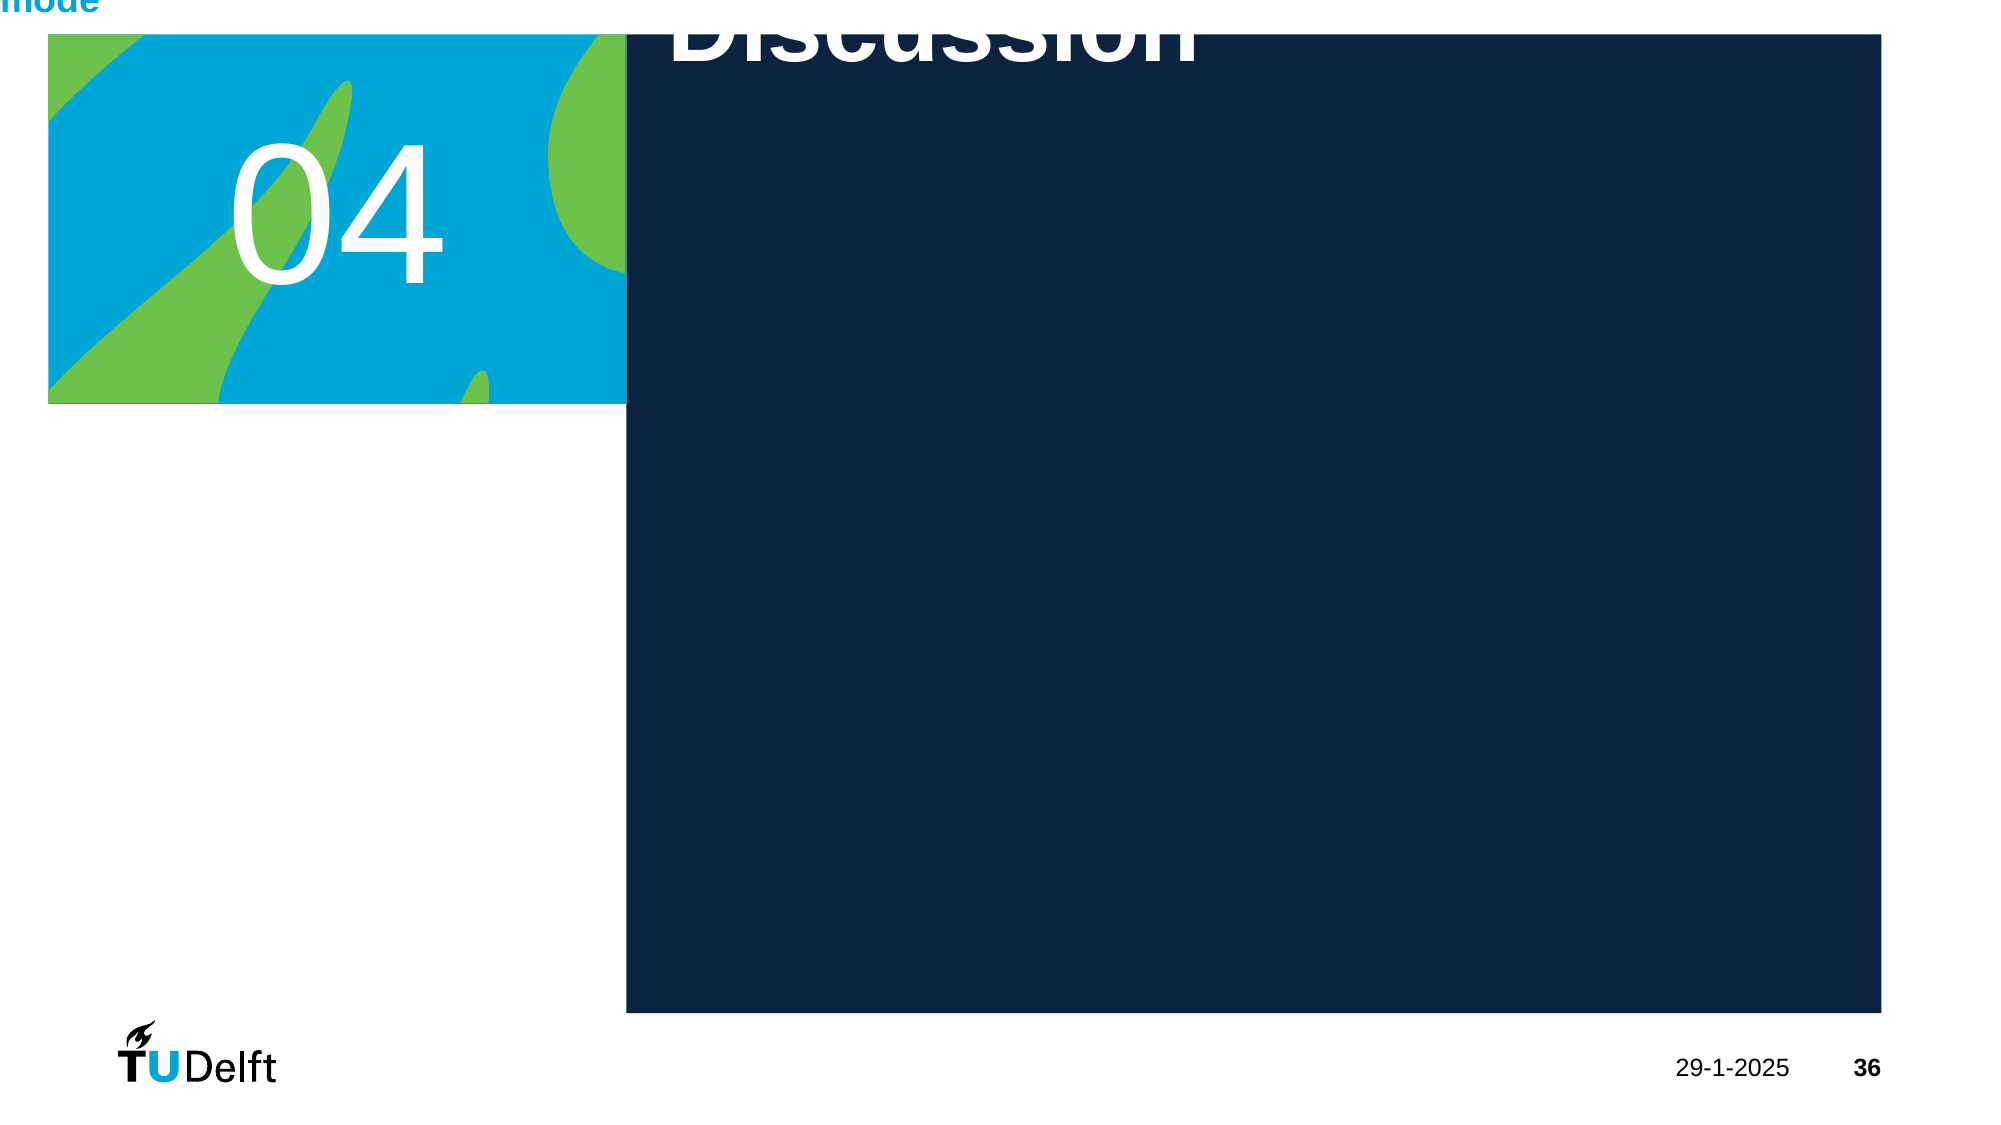

# Chapter | dark mode

Discussion
04

29-1-2025
36